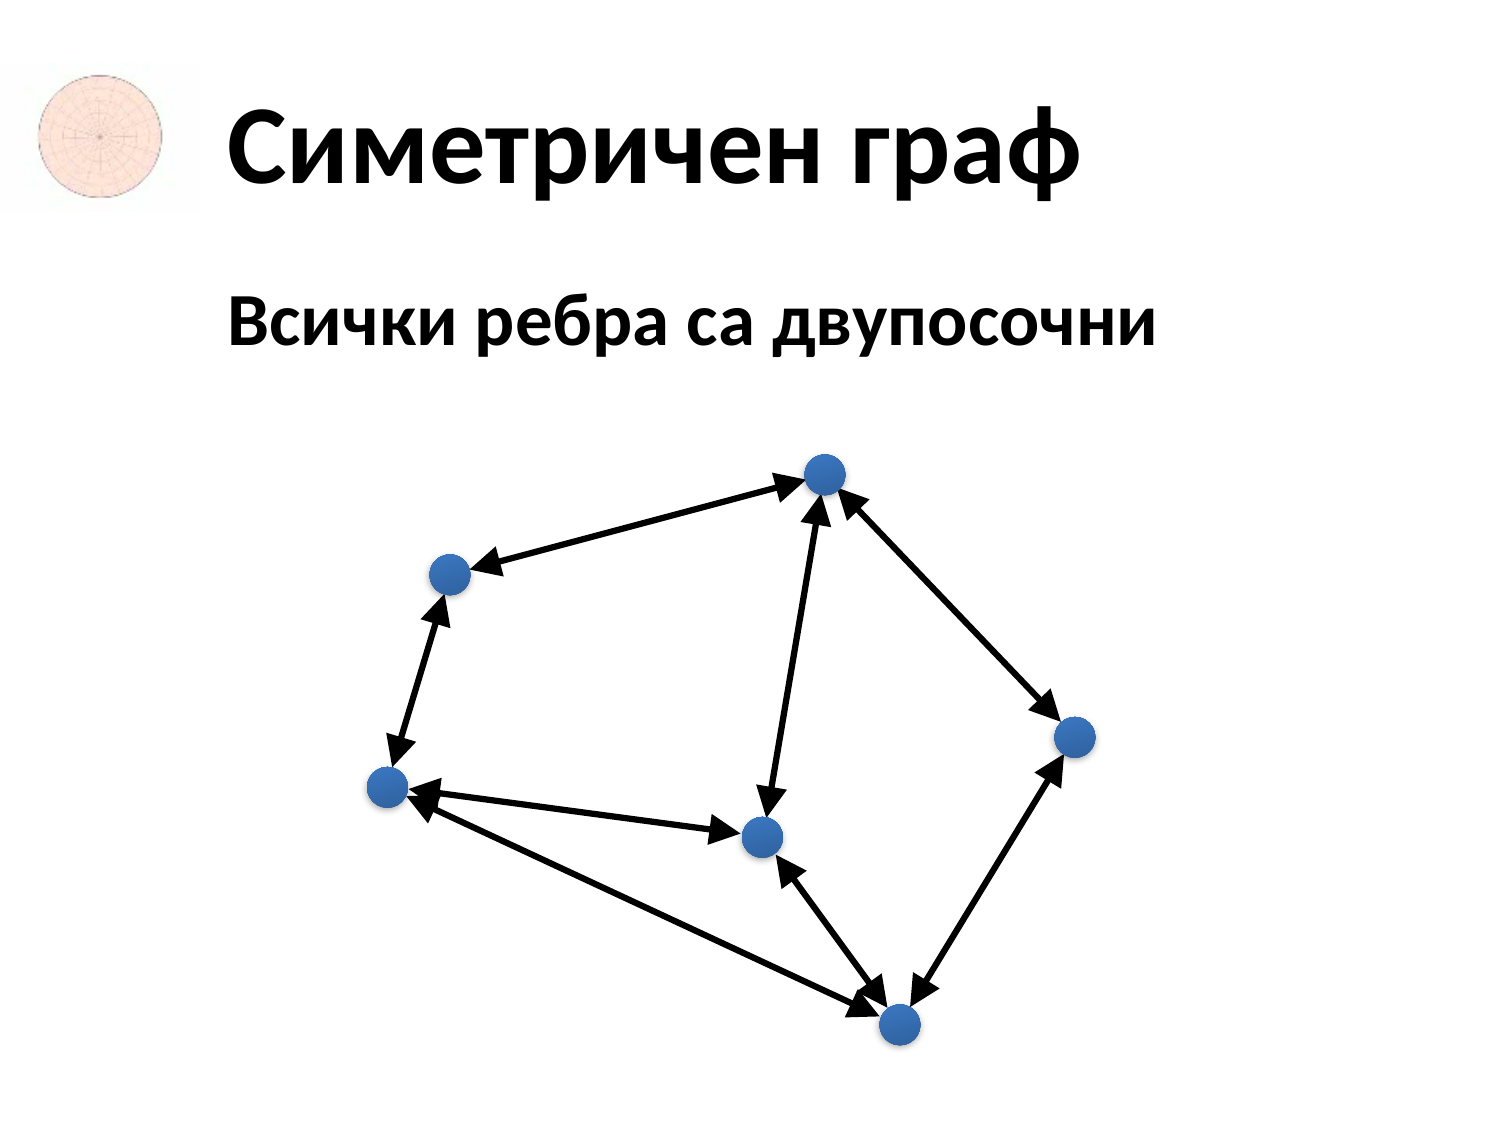

# Симетричен граф
Всички ребра са двупосочни